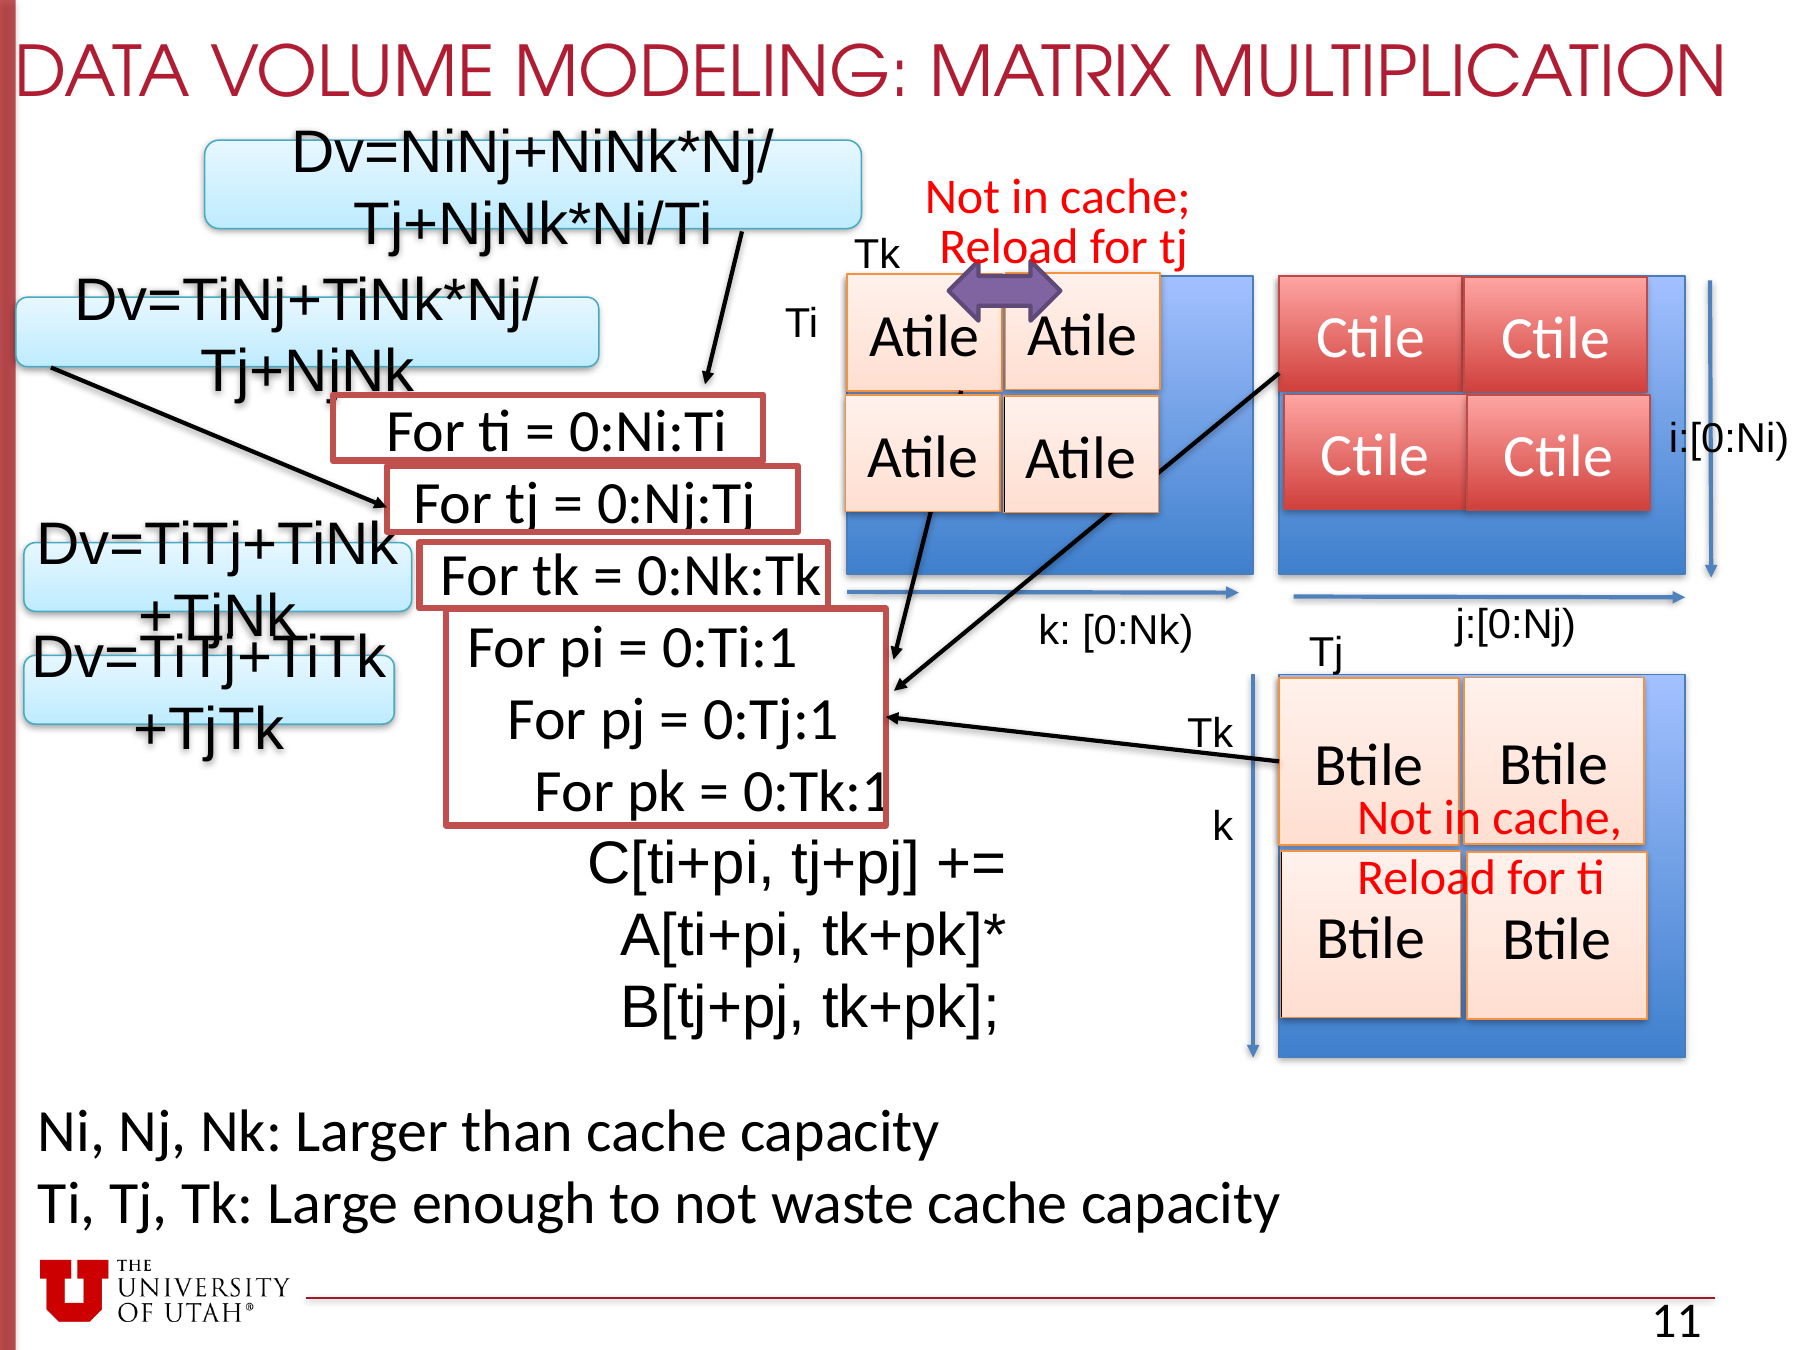

# data volume ModELing: Matrix multiplication
Dv=NiNj+NiNk*Nj/Tj+NjNk*Ni/Ti
Not in cache;
Reload for tj
Tk

Atile
Atile
Ctile
A
C
Ctile
Ti
Dv=TiNj+TiNk*Nj/Tj+NjNk
For ti = 0:Ni:Ti
  For tj = 0:Nj:Tj
    For tk = 0:Nk:Tk
      For pi = 0:Ti:1
         For pj = 0:Tj:1
           For pk = 0:Tk:1
            C[ti+pi, tj+pj] +=
              A[ti+pi, tk+pk]*
              B[tj+pj, tk+pk];
Ctile

Ctile
Atile
Atile
i:[0:Ni)

Dv=TiTj+TiNk+TjNk
j:[0:Nj)
k: [0:Nk)

Tj
Dv=TiTj+TiTk+TjTk
B
Btile
Btile
Tk
Tk
Not in cache,
Reload for ti
k
Btile
Btile
Ni, Nj, Nk: Larger than cache capacity
Ti, Tj, Tk: Large enough to not waste cache capacity